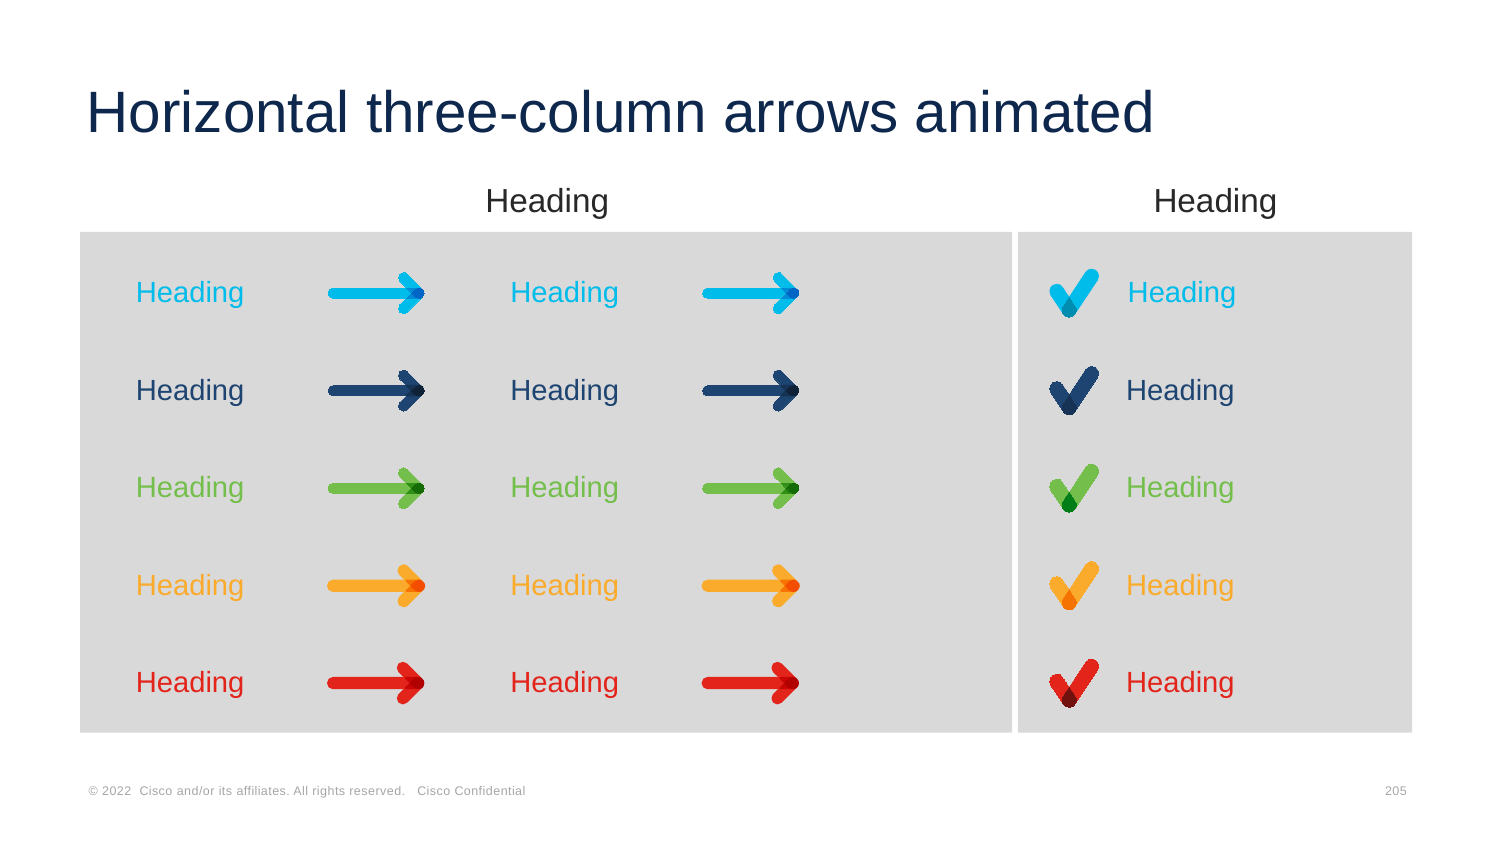

# Horizontal three-column arrows animated
Heading
Heading

Heading
Heading

Heading

Heading
Heading

Heading

Heading
Heading

Heading

Heading
Heading

Heading

Heading
Heading

Heading